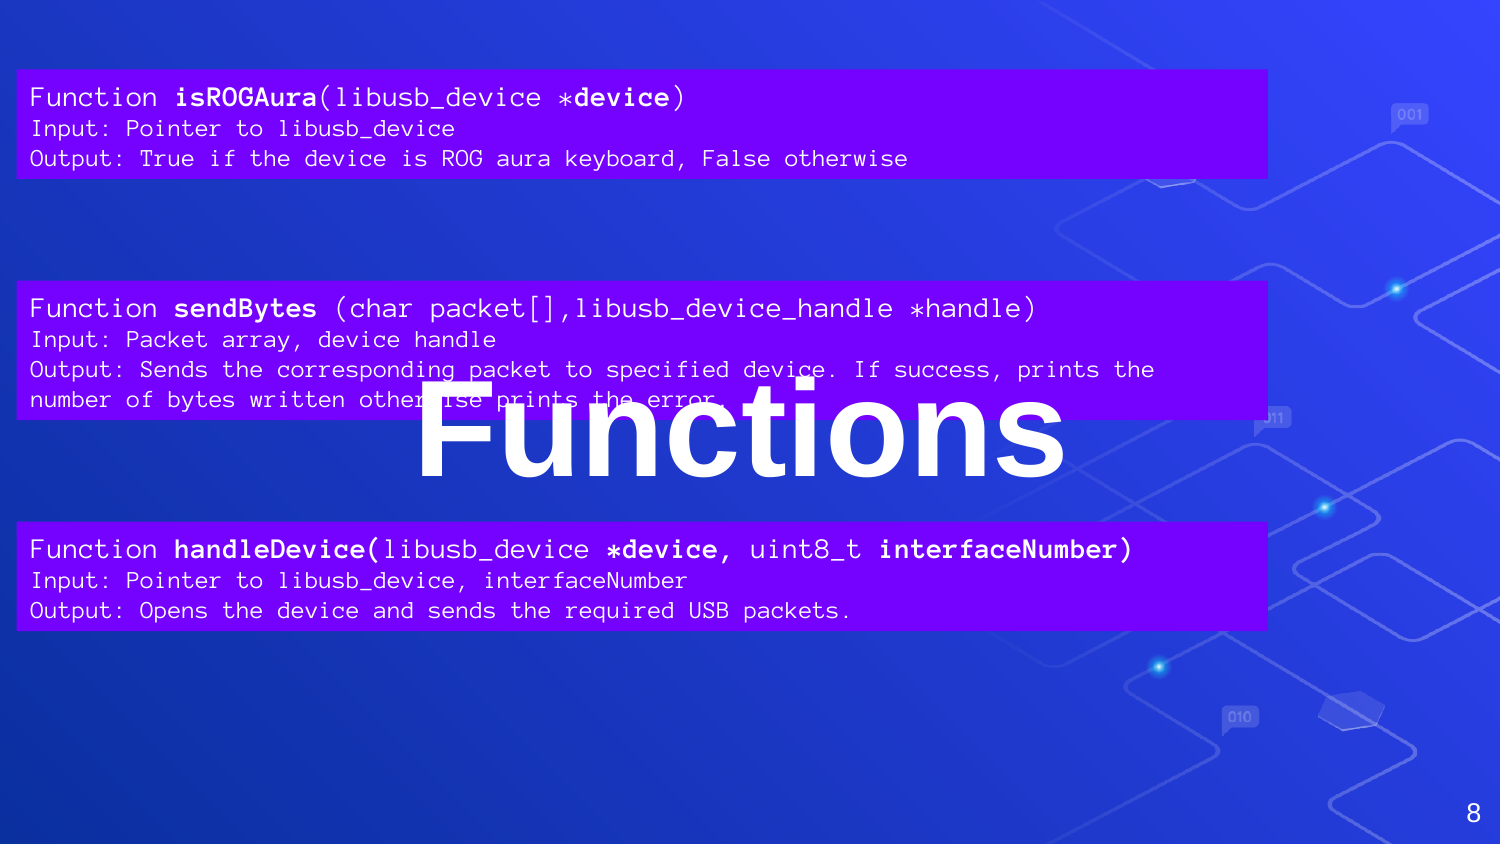

Function isROGAura(libusb_device *device)
Input: Pointer to libusb_device
Output: True if the device is ROG aura keyboard, False otherwise
Function sendBytes (char packet[],libusb_device_handle *handle)
Input: Packet array, device handle
Output: Sends the corresponding packet to specified device. If success, prints the number of bytes written otherwise prints the error.
Functions
Function handleDevice(libusb_device *device, uint8_t interfaceNumber)
Input: Pointer to libusb_device, interfaceNumber
Output: Opens the device and sends the required USB packets.
8